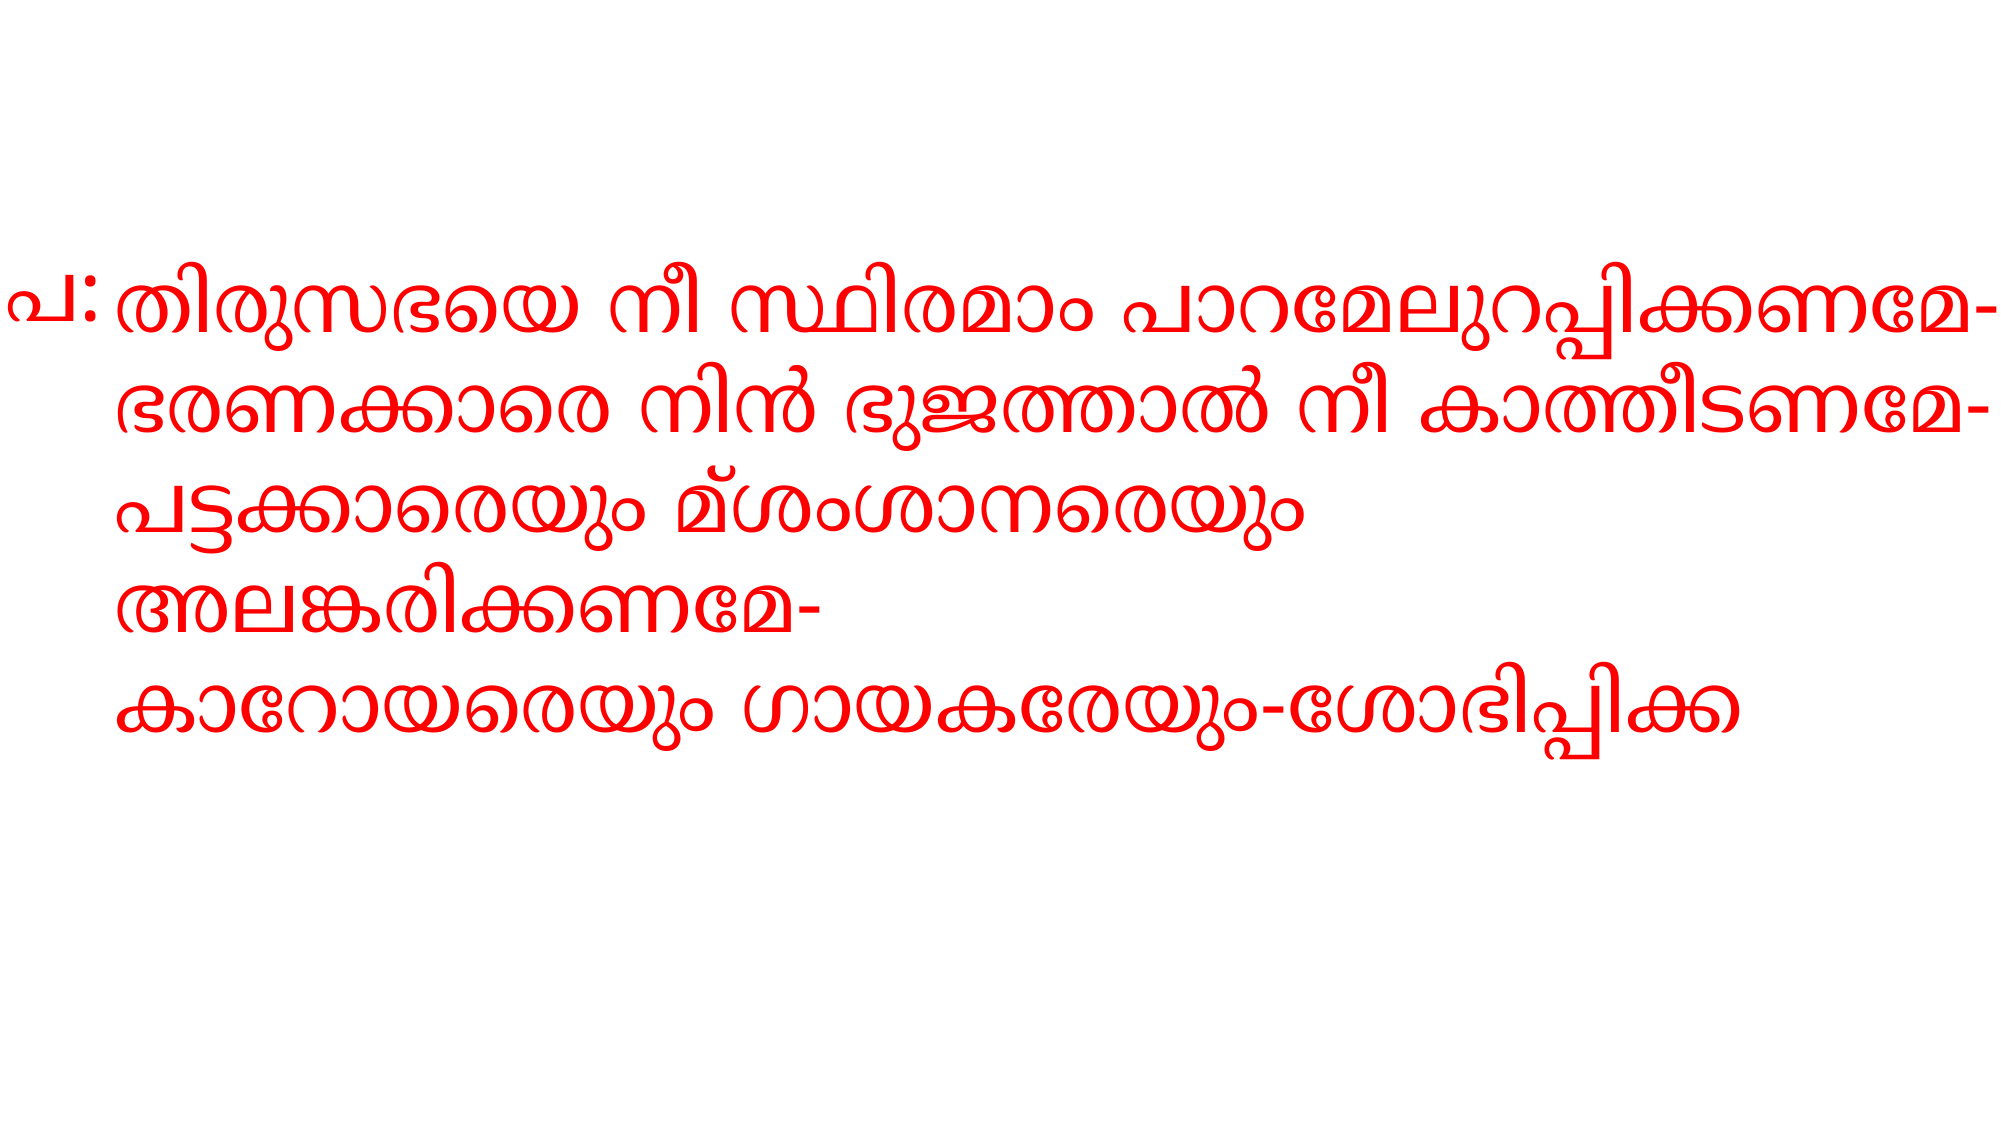

പ:
തിരുസഭയെ നീ സ്ഥിരമാം പാറമേലുറപ്പിക്കണമേ-
ഭരണക്കാരെ നിന്‍ ഭുജത്താല്‍ നീ കാത്തീടണമേ-
പട്ടക്കാരെയും മ്ശംശാനരെയും അലങ്കരിക്കണമേ-
കാറോയരെയും ഗായകരേയും-ശോഭിപ്പിക്ക